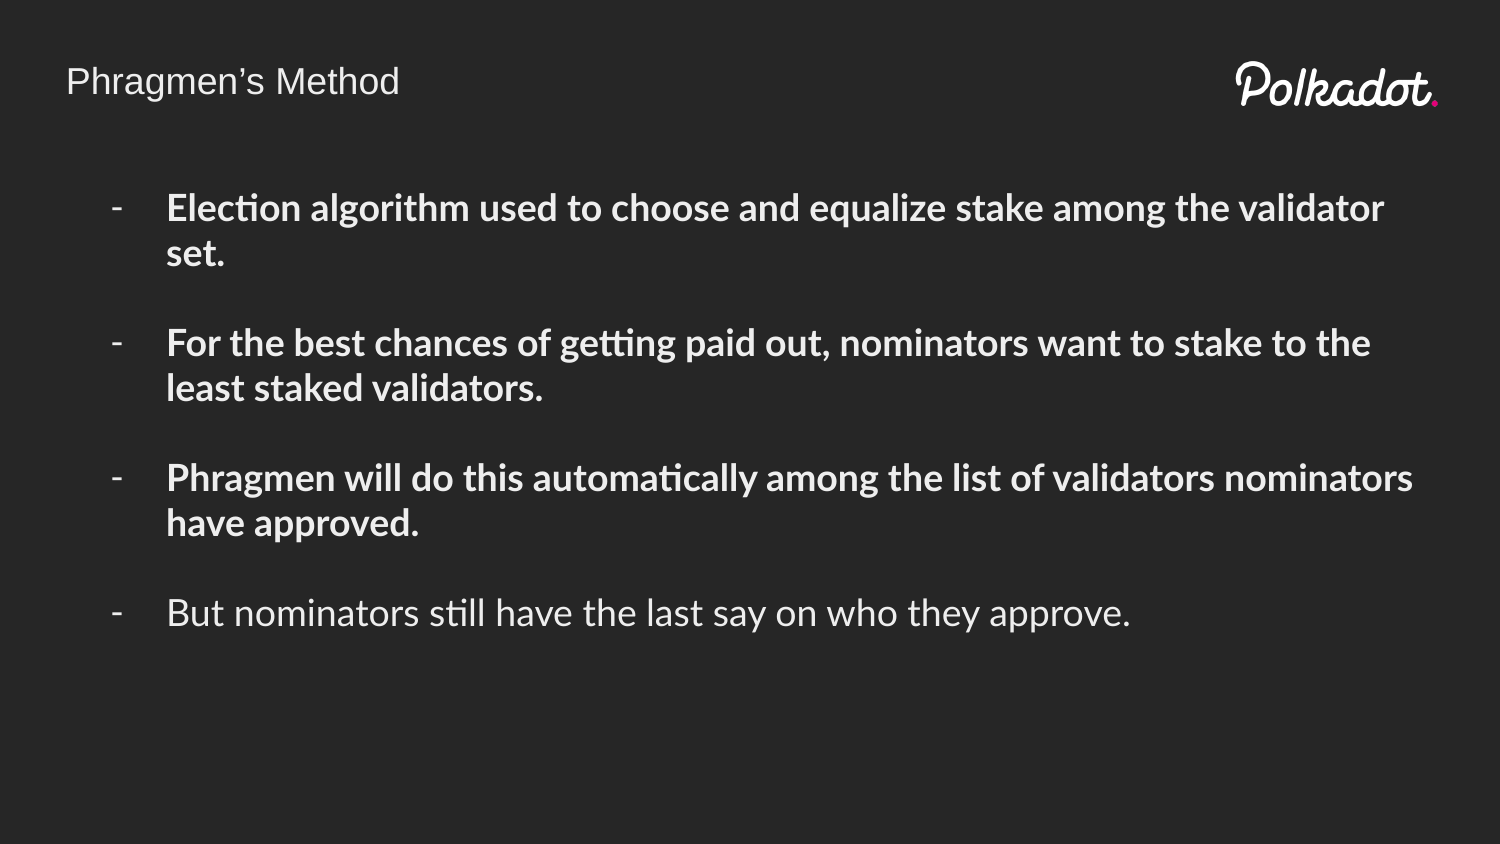

Phragmen’s Method
Election algorithm used to choose and equalize stake among the validator set.

For the best chances of getting paid out, nominators want to stake to the least staked validators.

Phragmen will do this automatically among the list of validators nominators have approved.

But nominators still have the last say on who they approve.